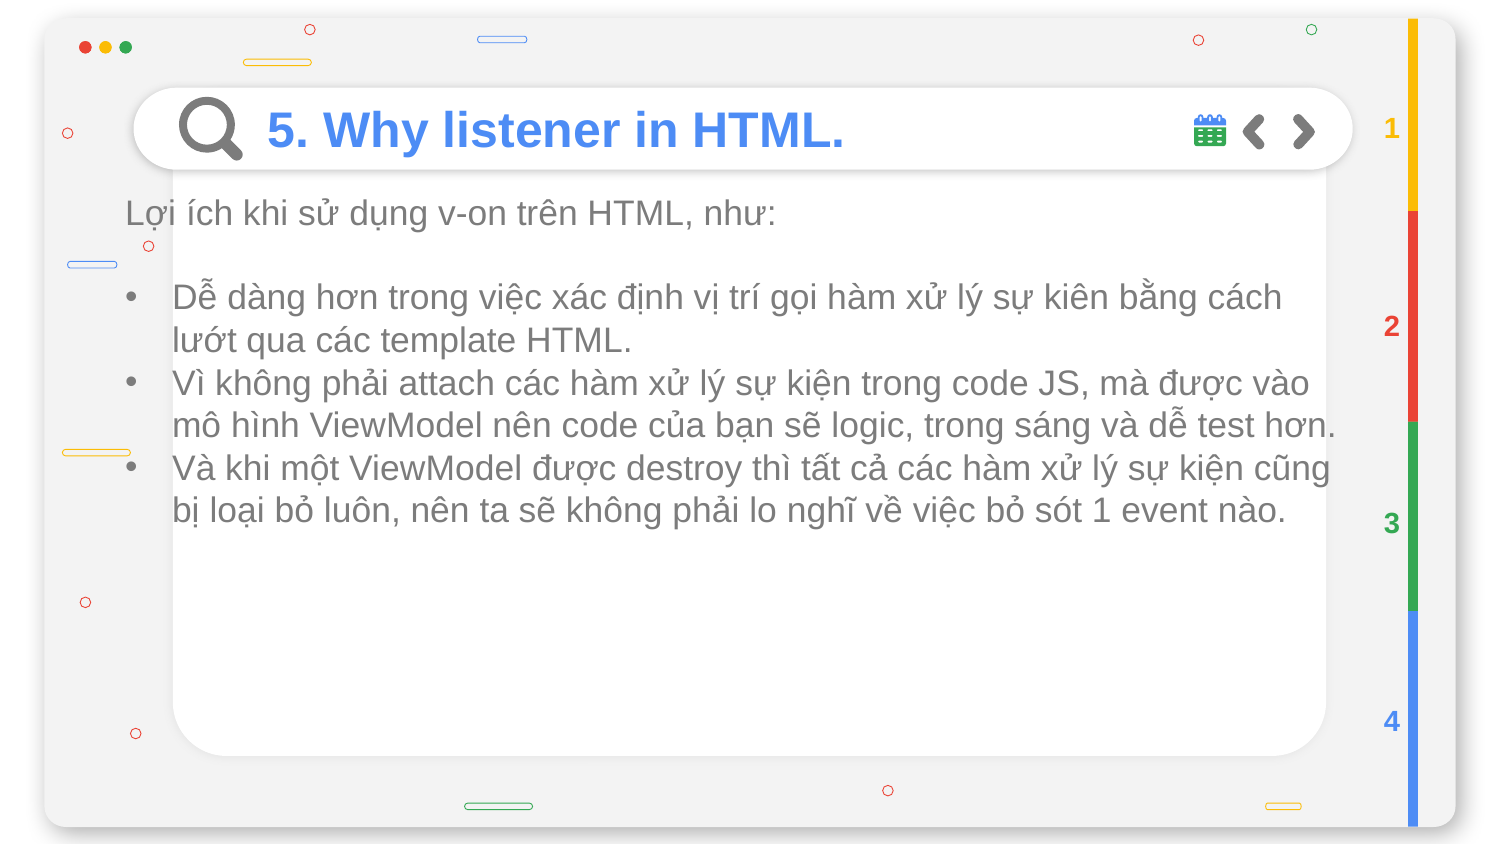

# 5. Why listener in HTML.
1

Lợi ích khi sử dụng v-on trên HTML, như:

Dễ dàng hơn trong việc xác định vị trí gọi hàm xử lý sự kiên bằng cách lướt qua các template HTML.
Vì không phải attach các hàm xử lý sự kiện trong code JS, mà được vào mô hình ViewModel nên code của bạn sẽ logic, trong sáng và dễ test hơn.
Và khi một ViewModel được destroy thì tất cả các hàm xử lý sự kiện cũng bị loại bỏ luôn, nên ta sẽ không phải lo nghĩ về việc bỏ sót 1 event nào.
2

3

4